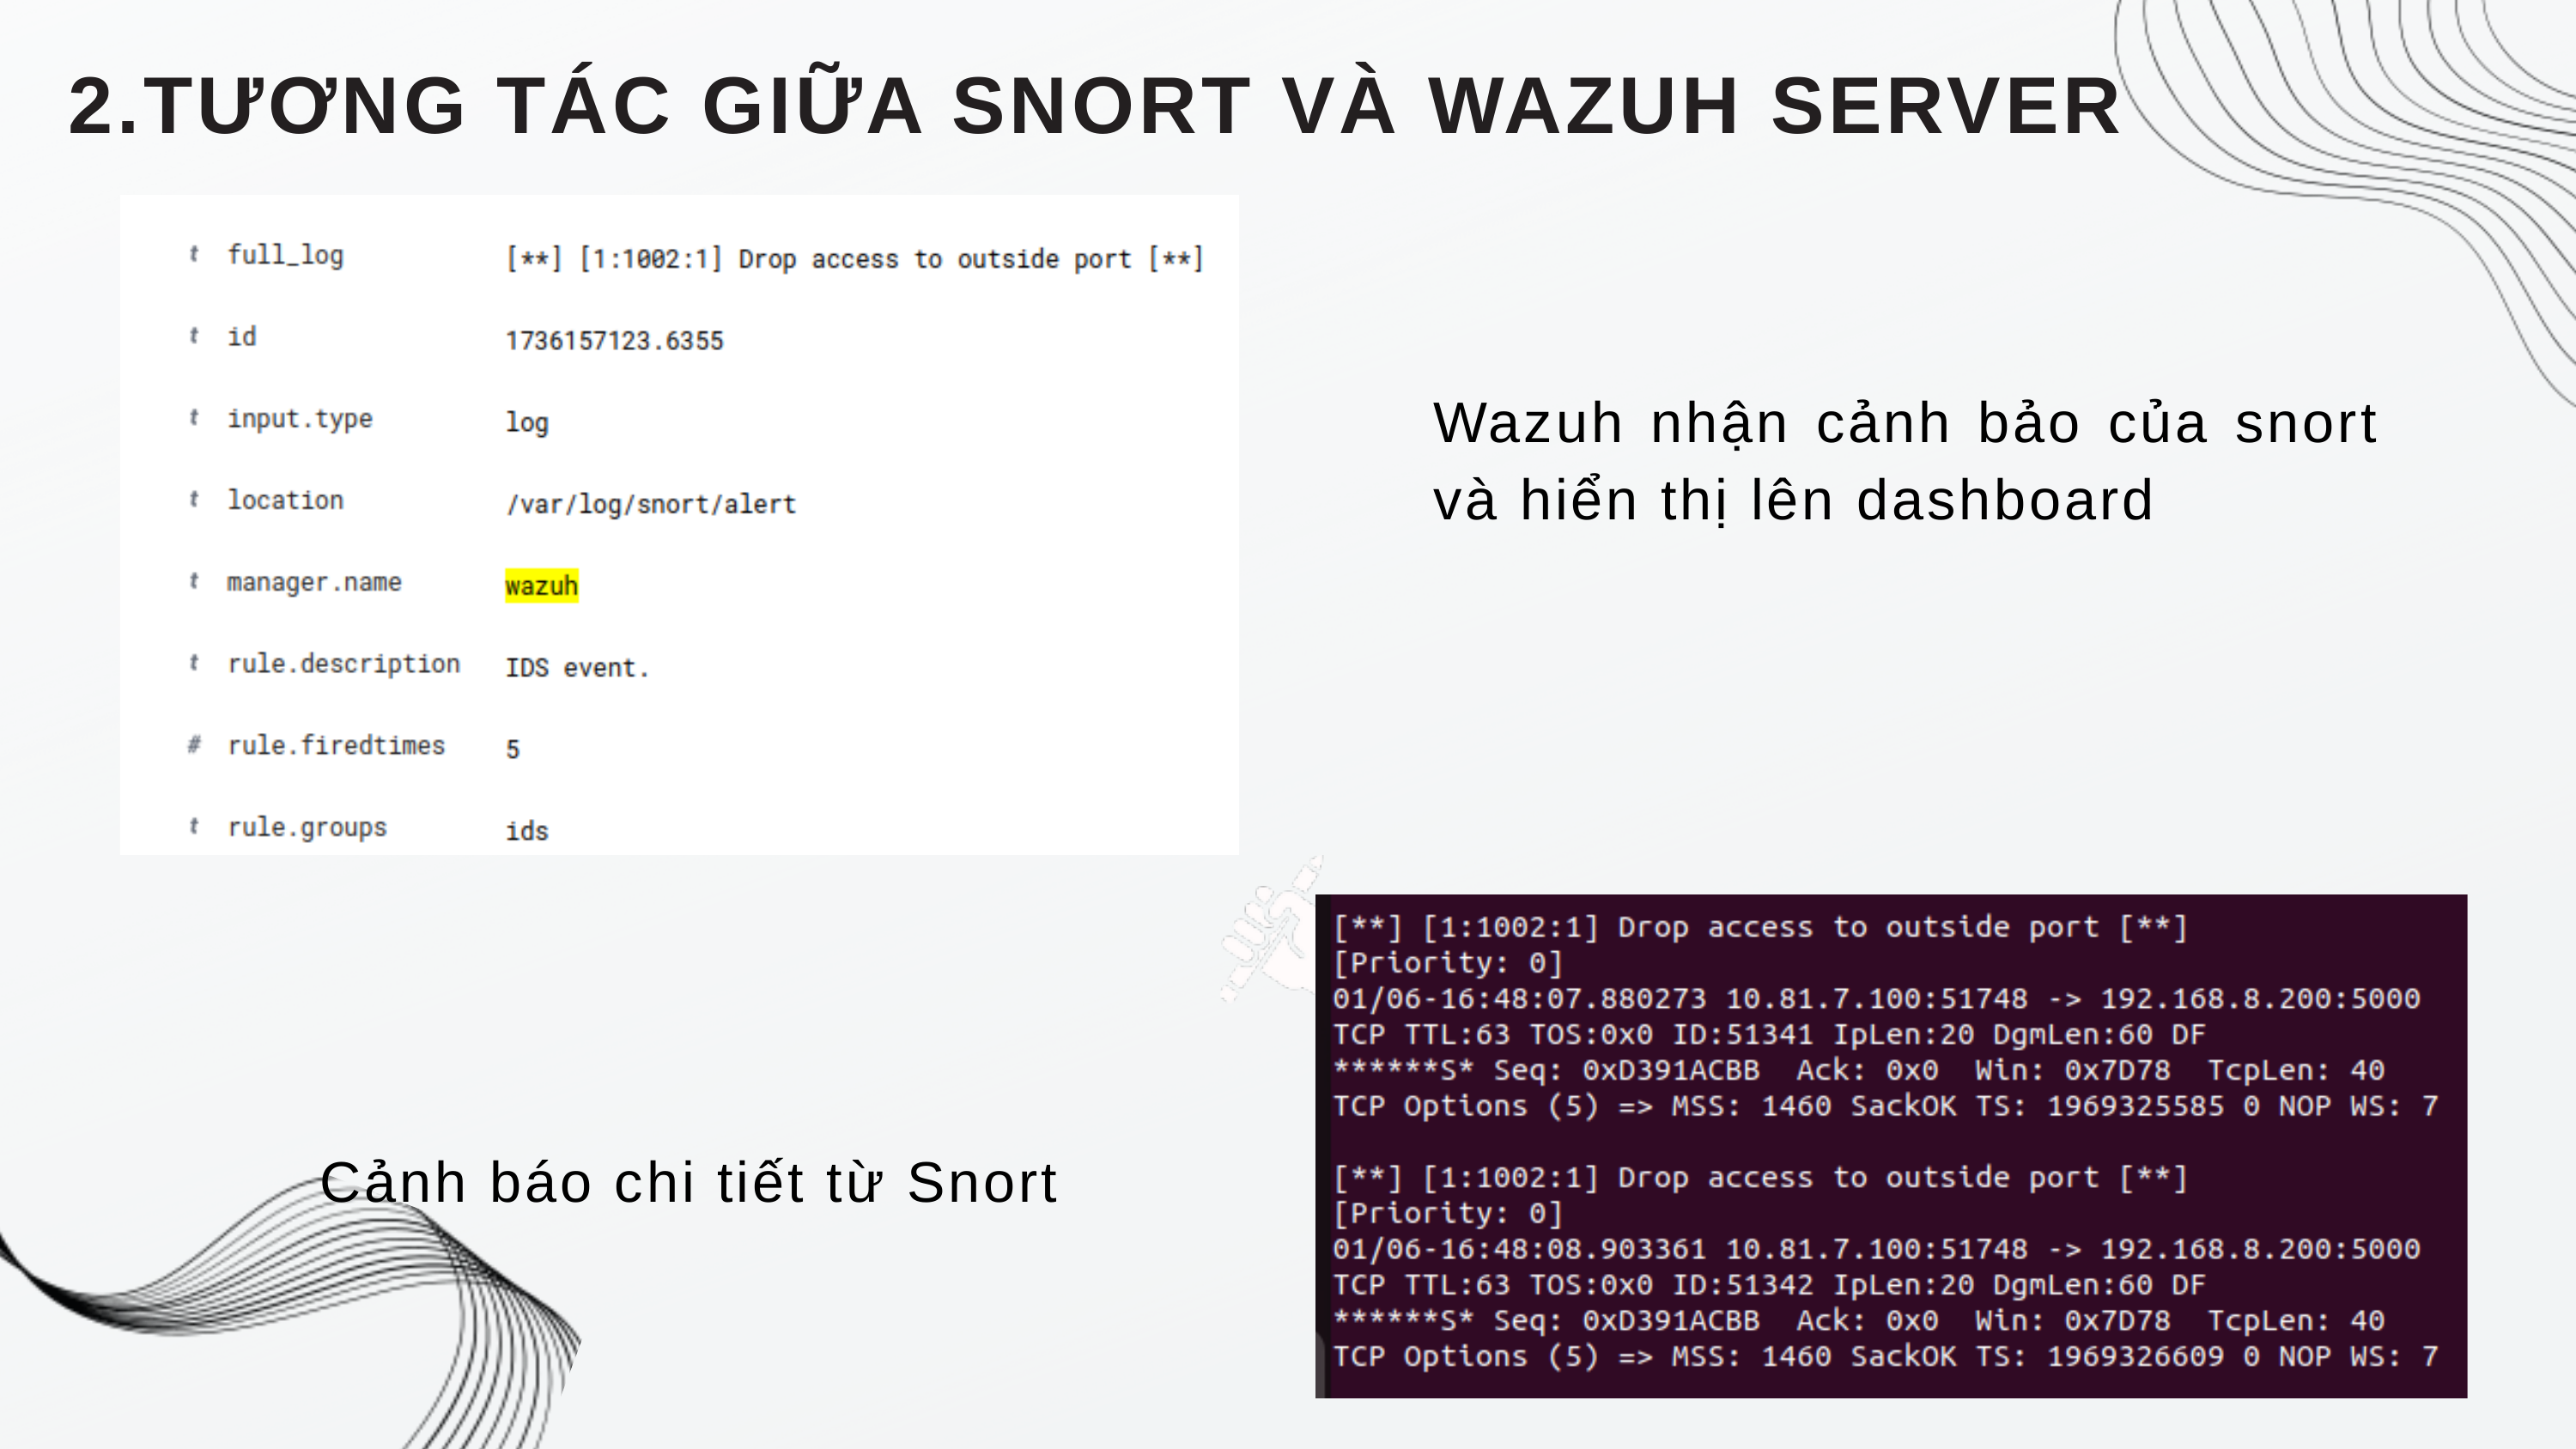

2.TƯƠNG TÁC GIỮA SNORT VÀ WAZUH SERVER

Wazuh nhận cảnh bảo của snort và hiển thị lên dashboard

Cảnh báo chi tiết từ Snort